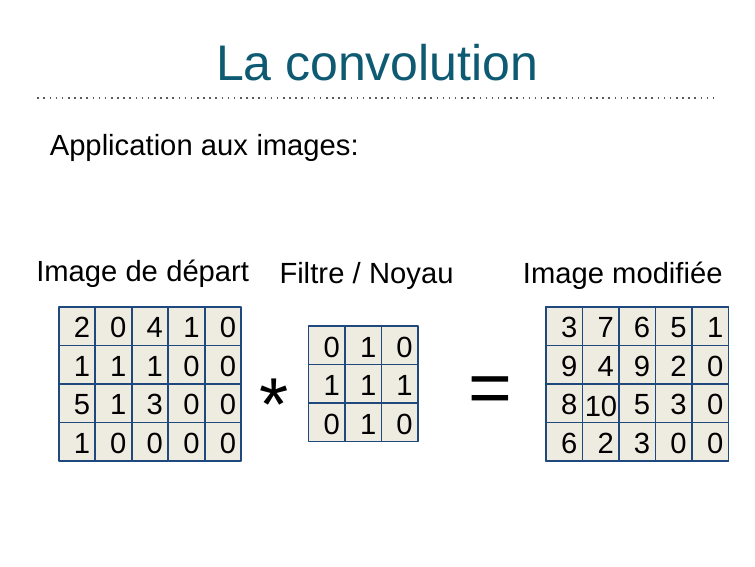

# La convolution
Application aux images:
Image de départ
Filtre / Noyau
Image modifiée
2
0
4
1
0
2
0
4
1
0
1
4
9
2
0
5

5
3
0
1
0
0
0
0
3
7
6
5
1
9
4
9
2
0
8

5
3
0
6
2
3
0
0
0
1
0
1
1
1
0
1
0
=
*
1
1
1
0
0
10
10
5
1
3
0
0
1
0
0
0
0